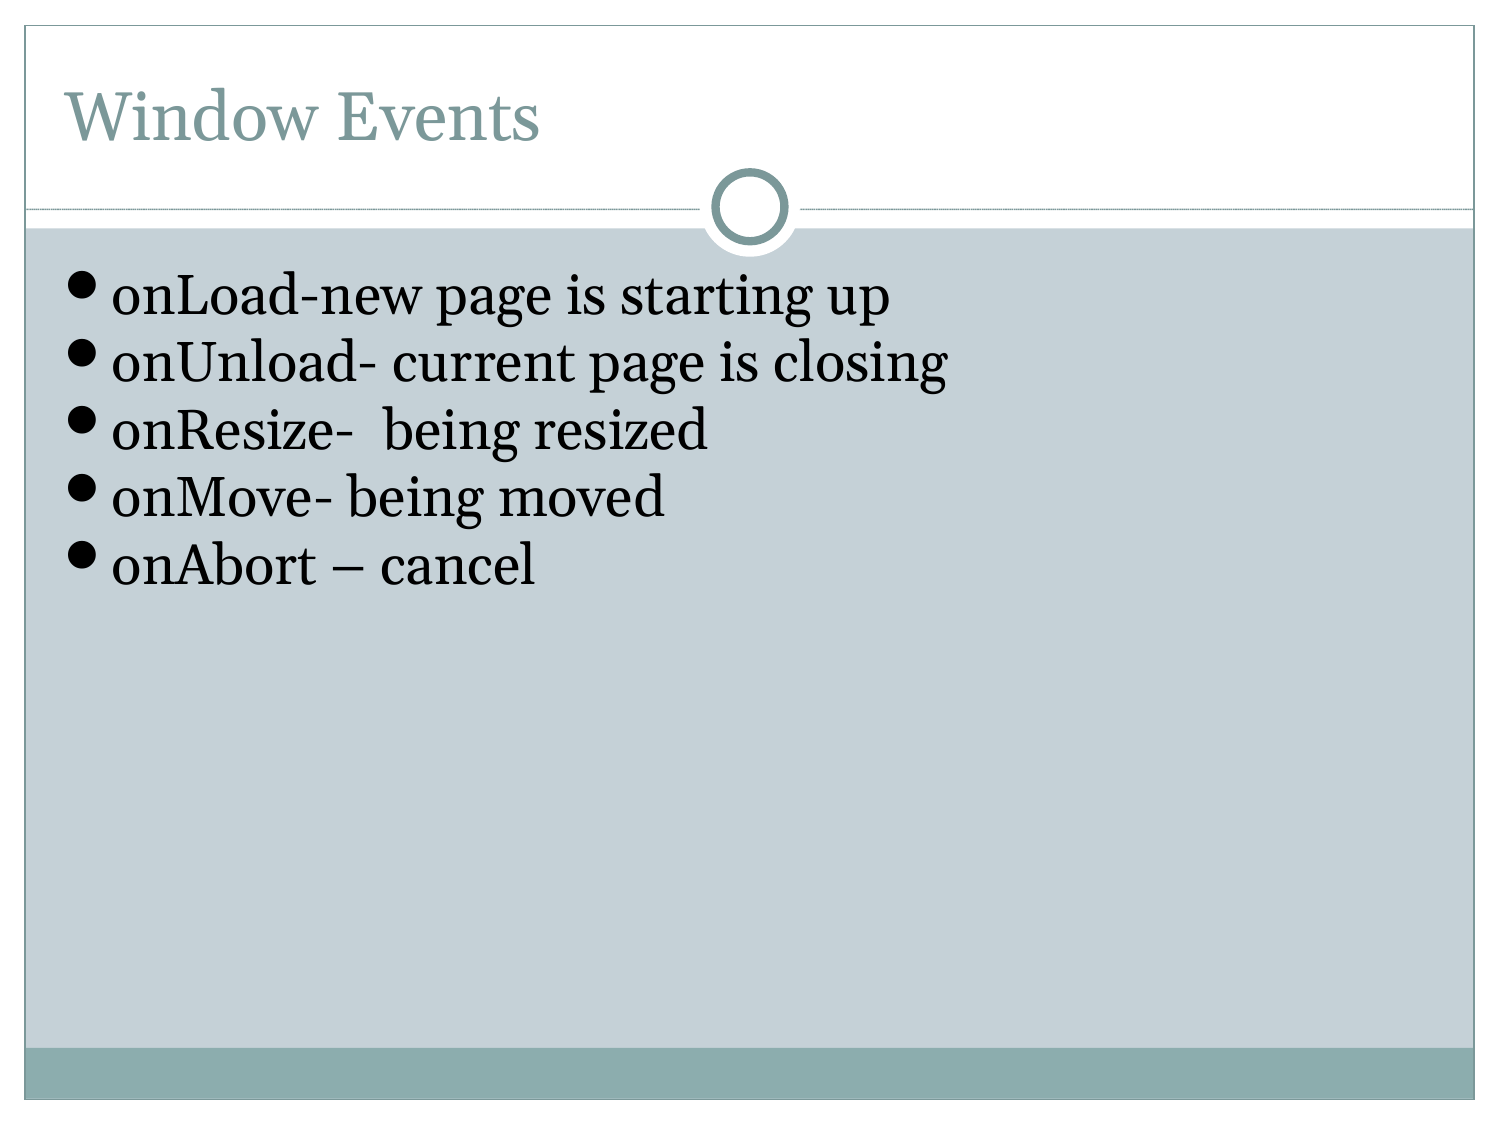

Window Events
onLoad-new page is starting up
onUnload- current page is closing
onResize-  being resized
onMove- being moved
onAbort – cancel